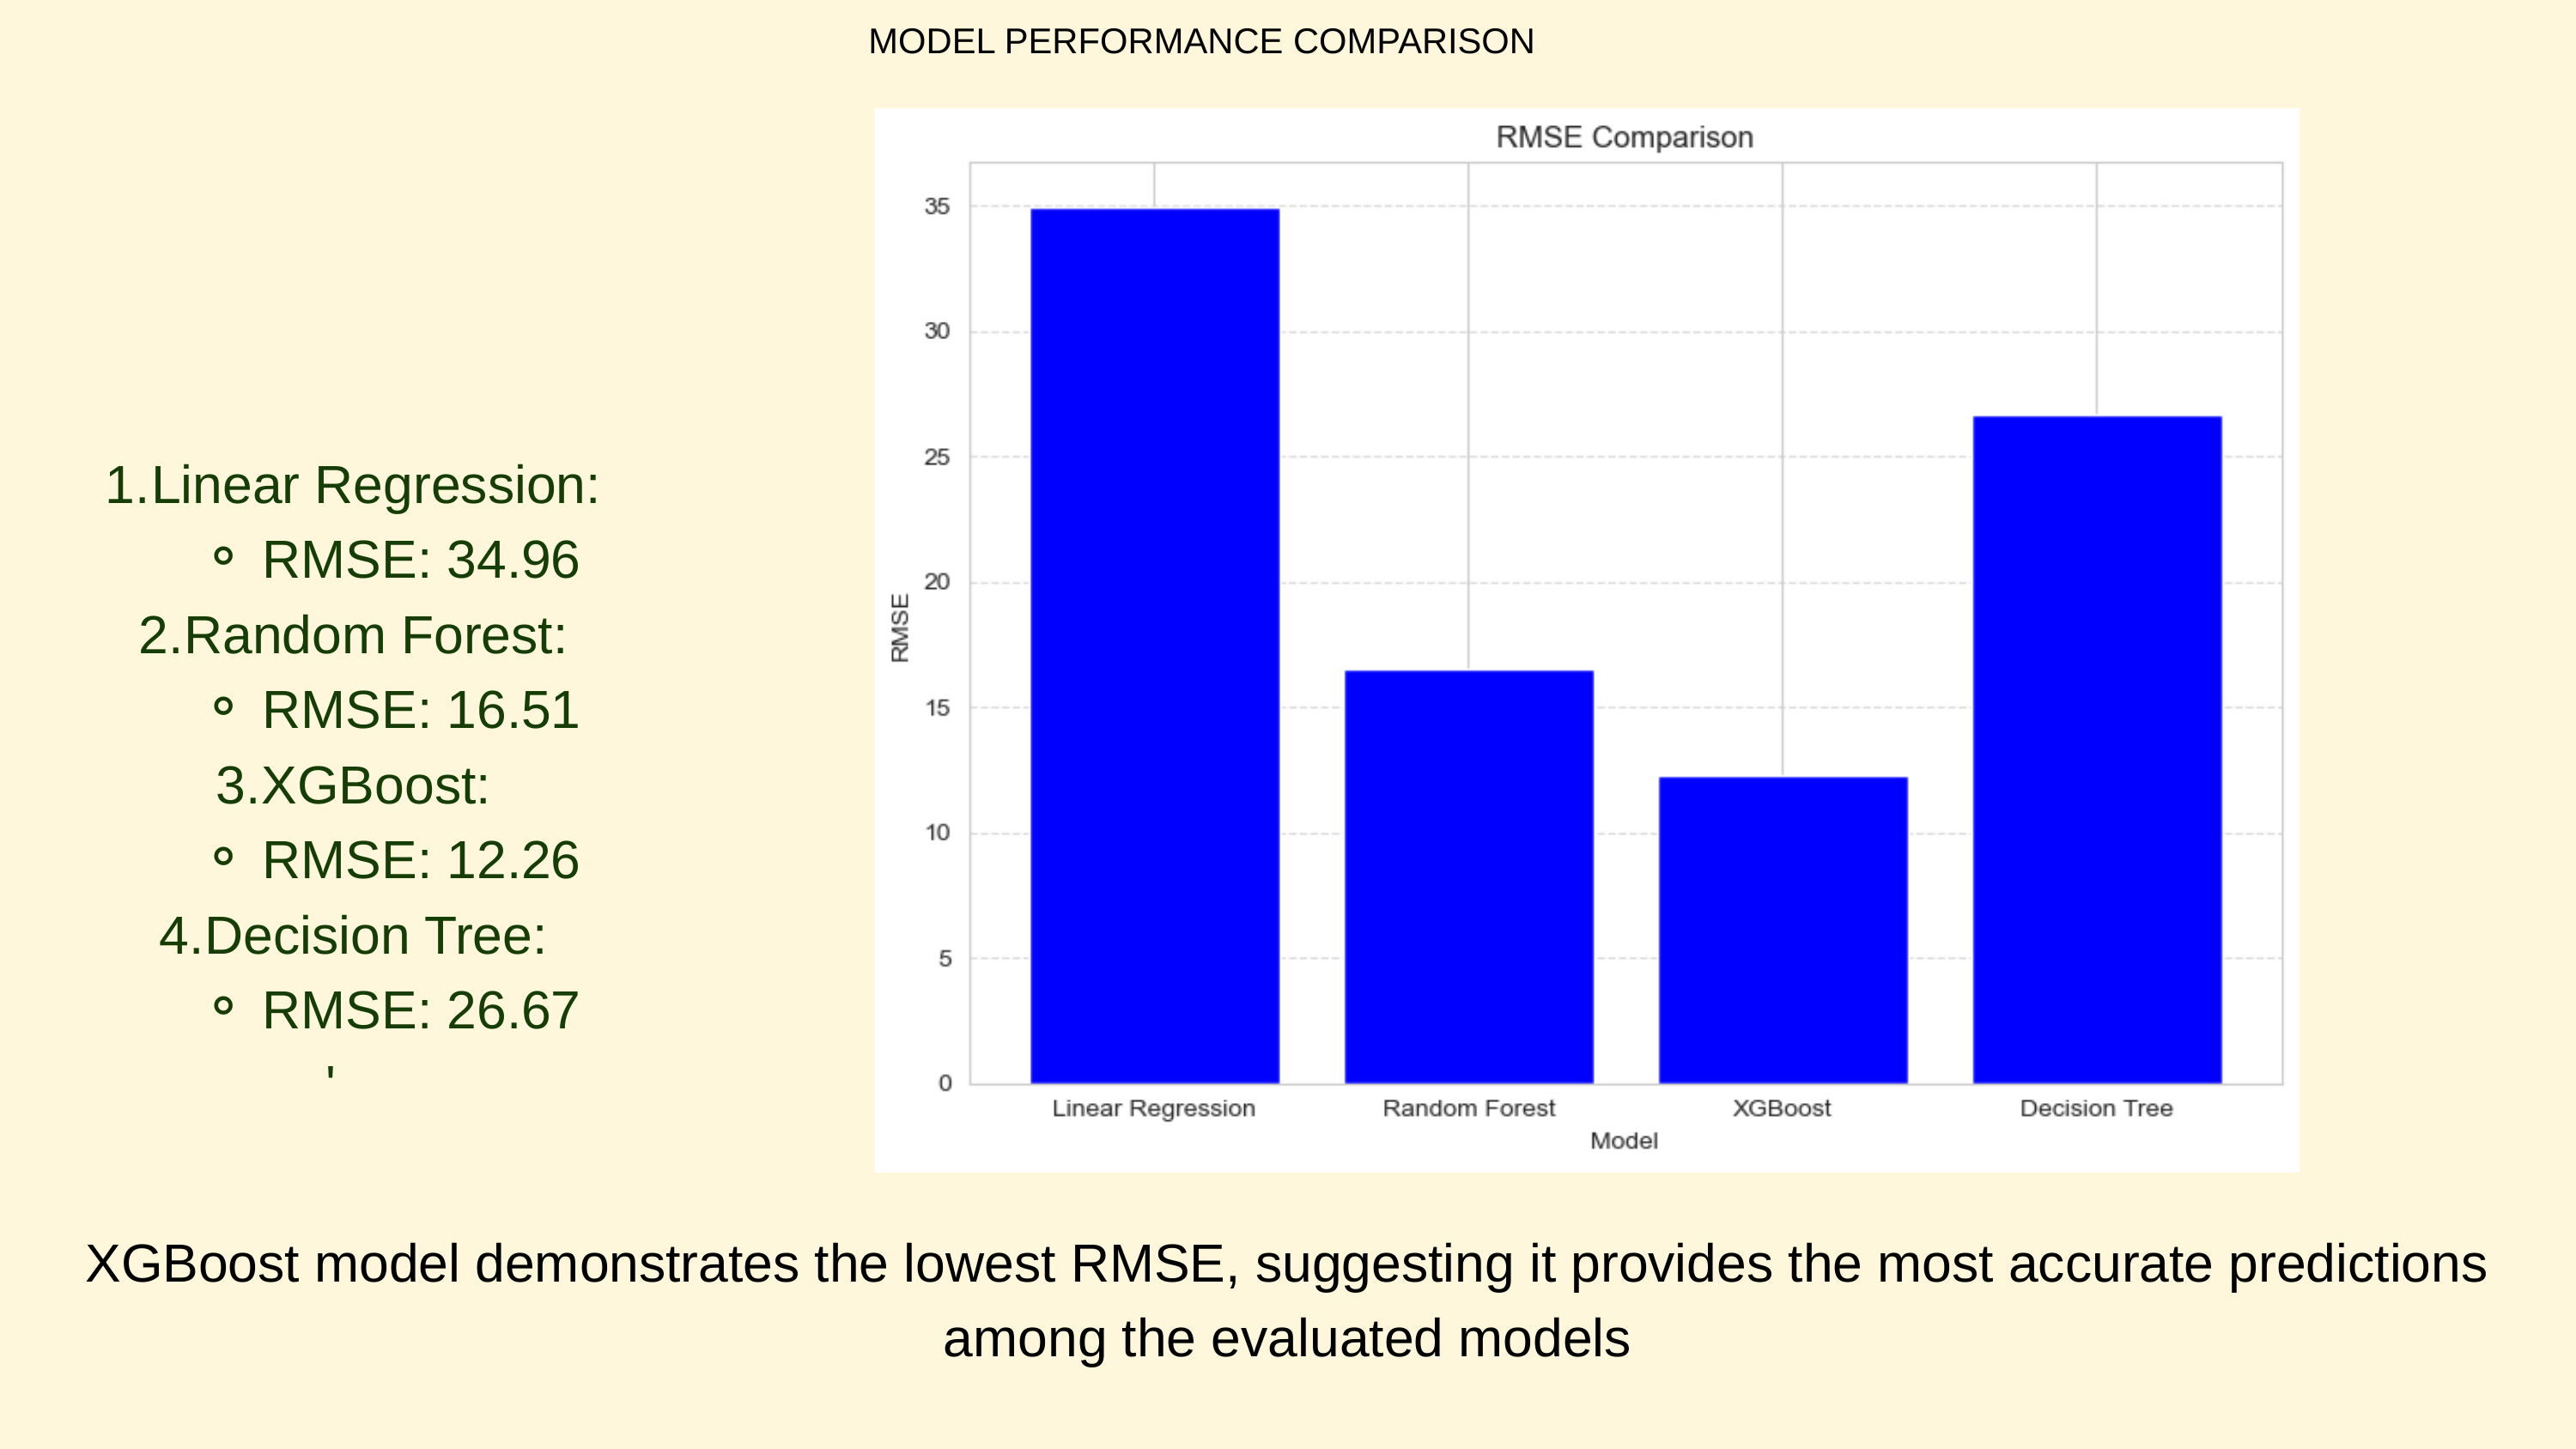

MODEL PERFORMANCE COMPARISON

Linear Regression:
RMSE: 34.96
Random Forest:
RMSE: 16.51
XGBoost:
RMSE: 12.26
Decision Tree:
RMSE: 26.67
'

XGBoost model demonstrates the lowest RMSE, suggesting it provides the most accurate predictions among the evaluated models